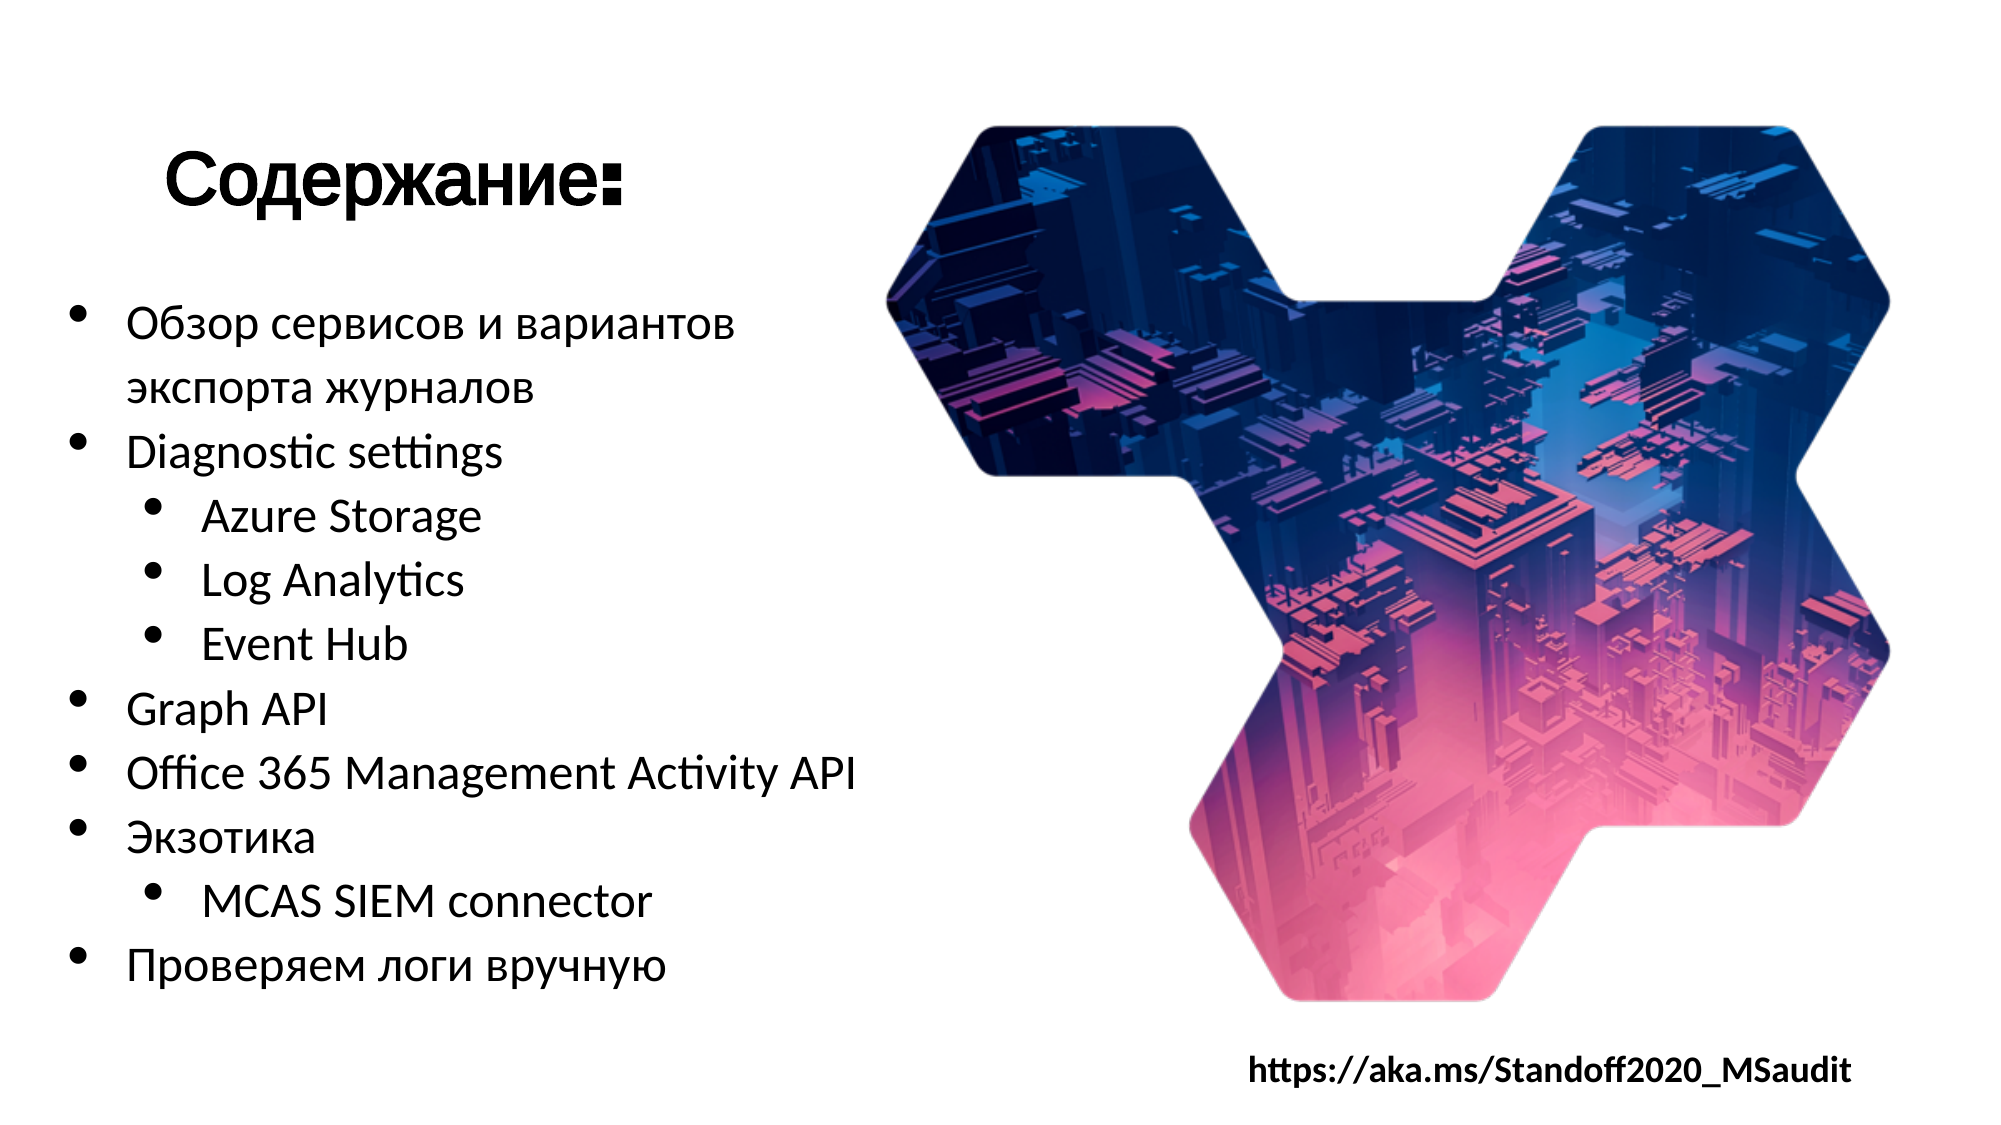

Agenda:
Содержание:
Обзор сервисов и вариантов экспорта журналов
Diagnostic settings
Azure Storage
Log Analytics
Event Hub
Graph API
Office 365 Management Activity API
Экзотика
MCAS SIEM connector
Проверяем логи вручную

https://aka.ms/Standoff2020_MSaudit